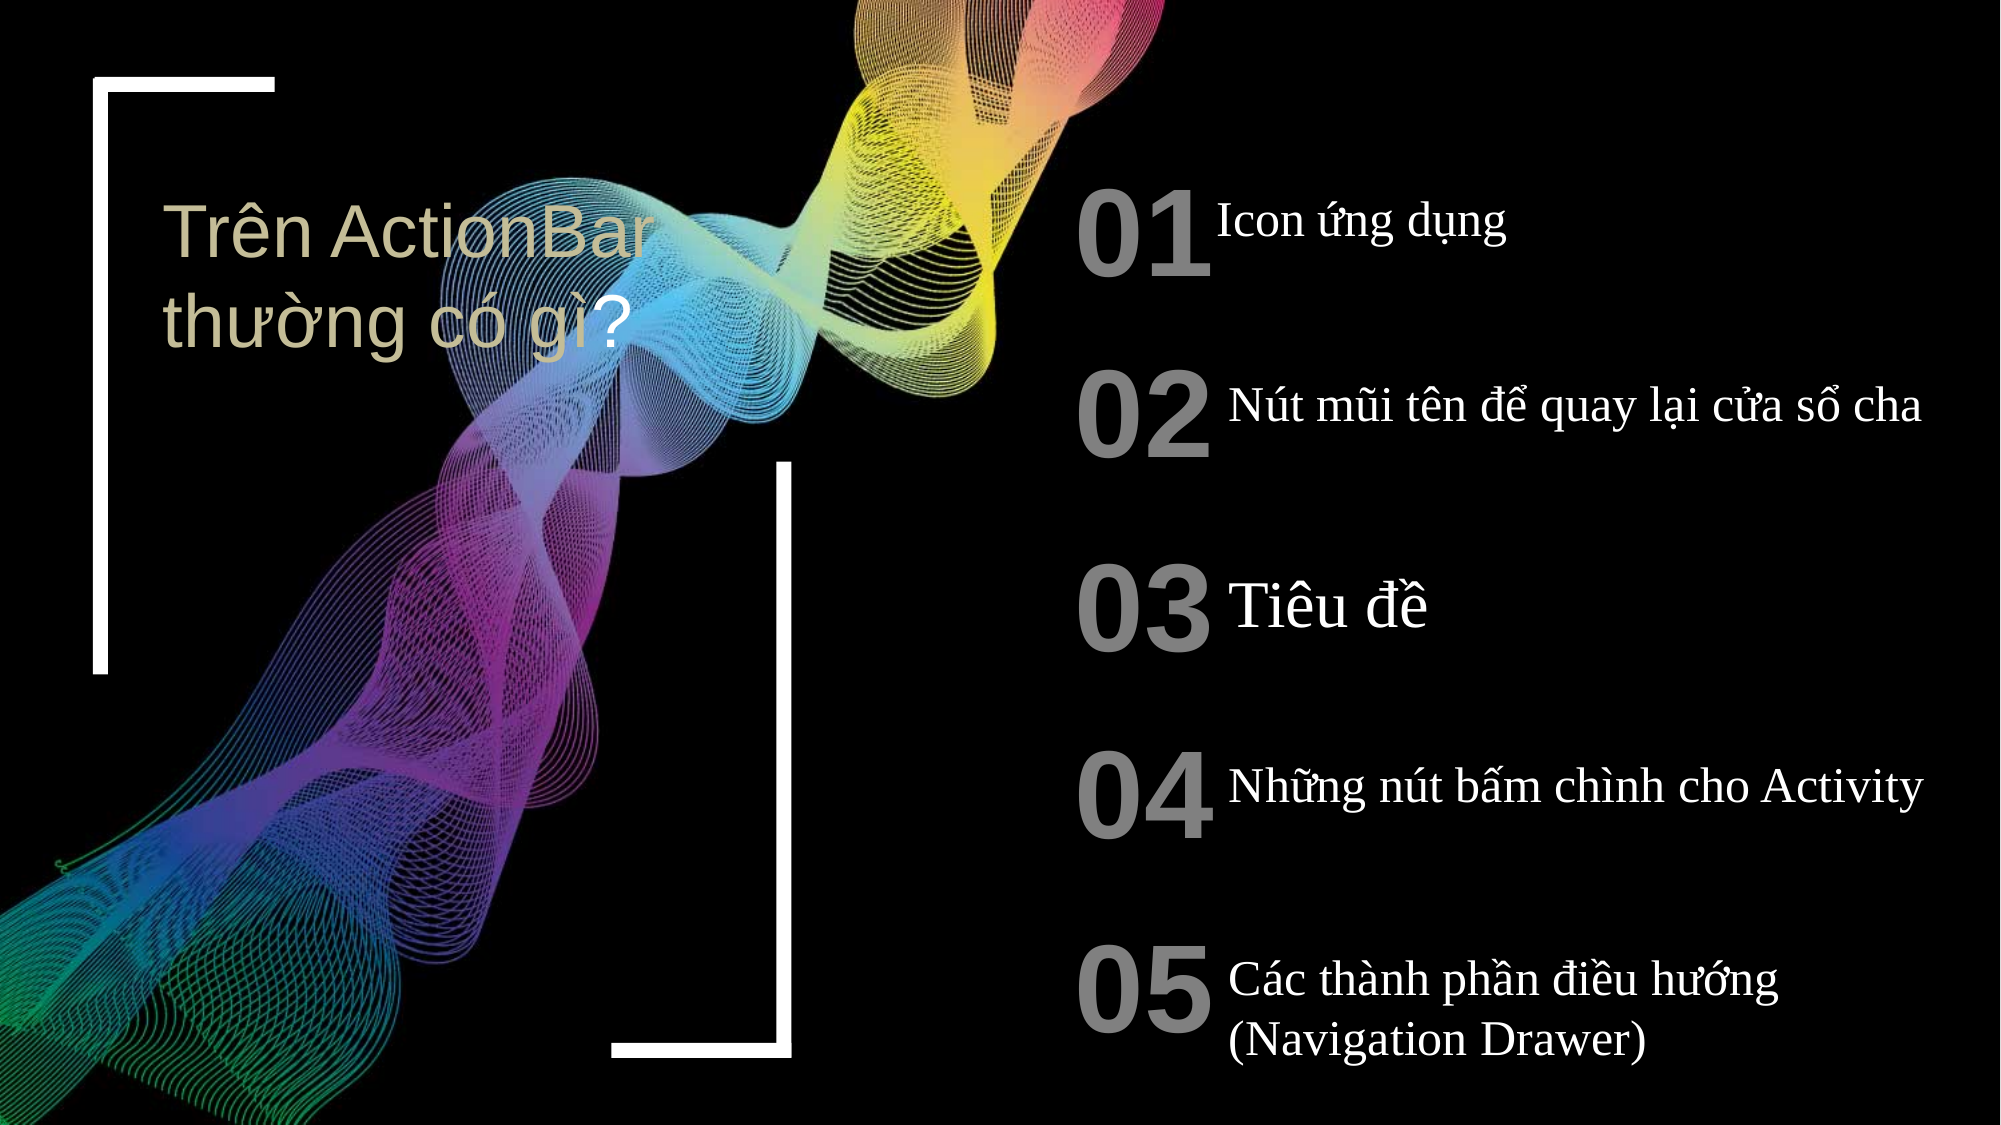

01
Trên ActionBar thường có gì?
Icon ứng dụng

02
Nút mũi tên để quay lại cửa sổ cha
03
Tiêu đề

04
Những nút bấm chình cho Activity
05
Các thành phần điều hướng (Navigation Drawer)